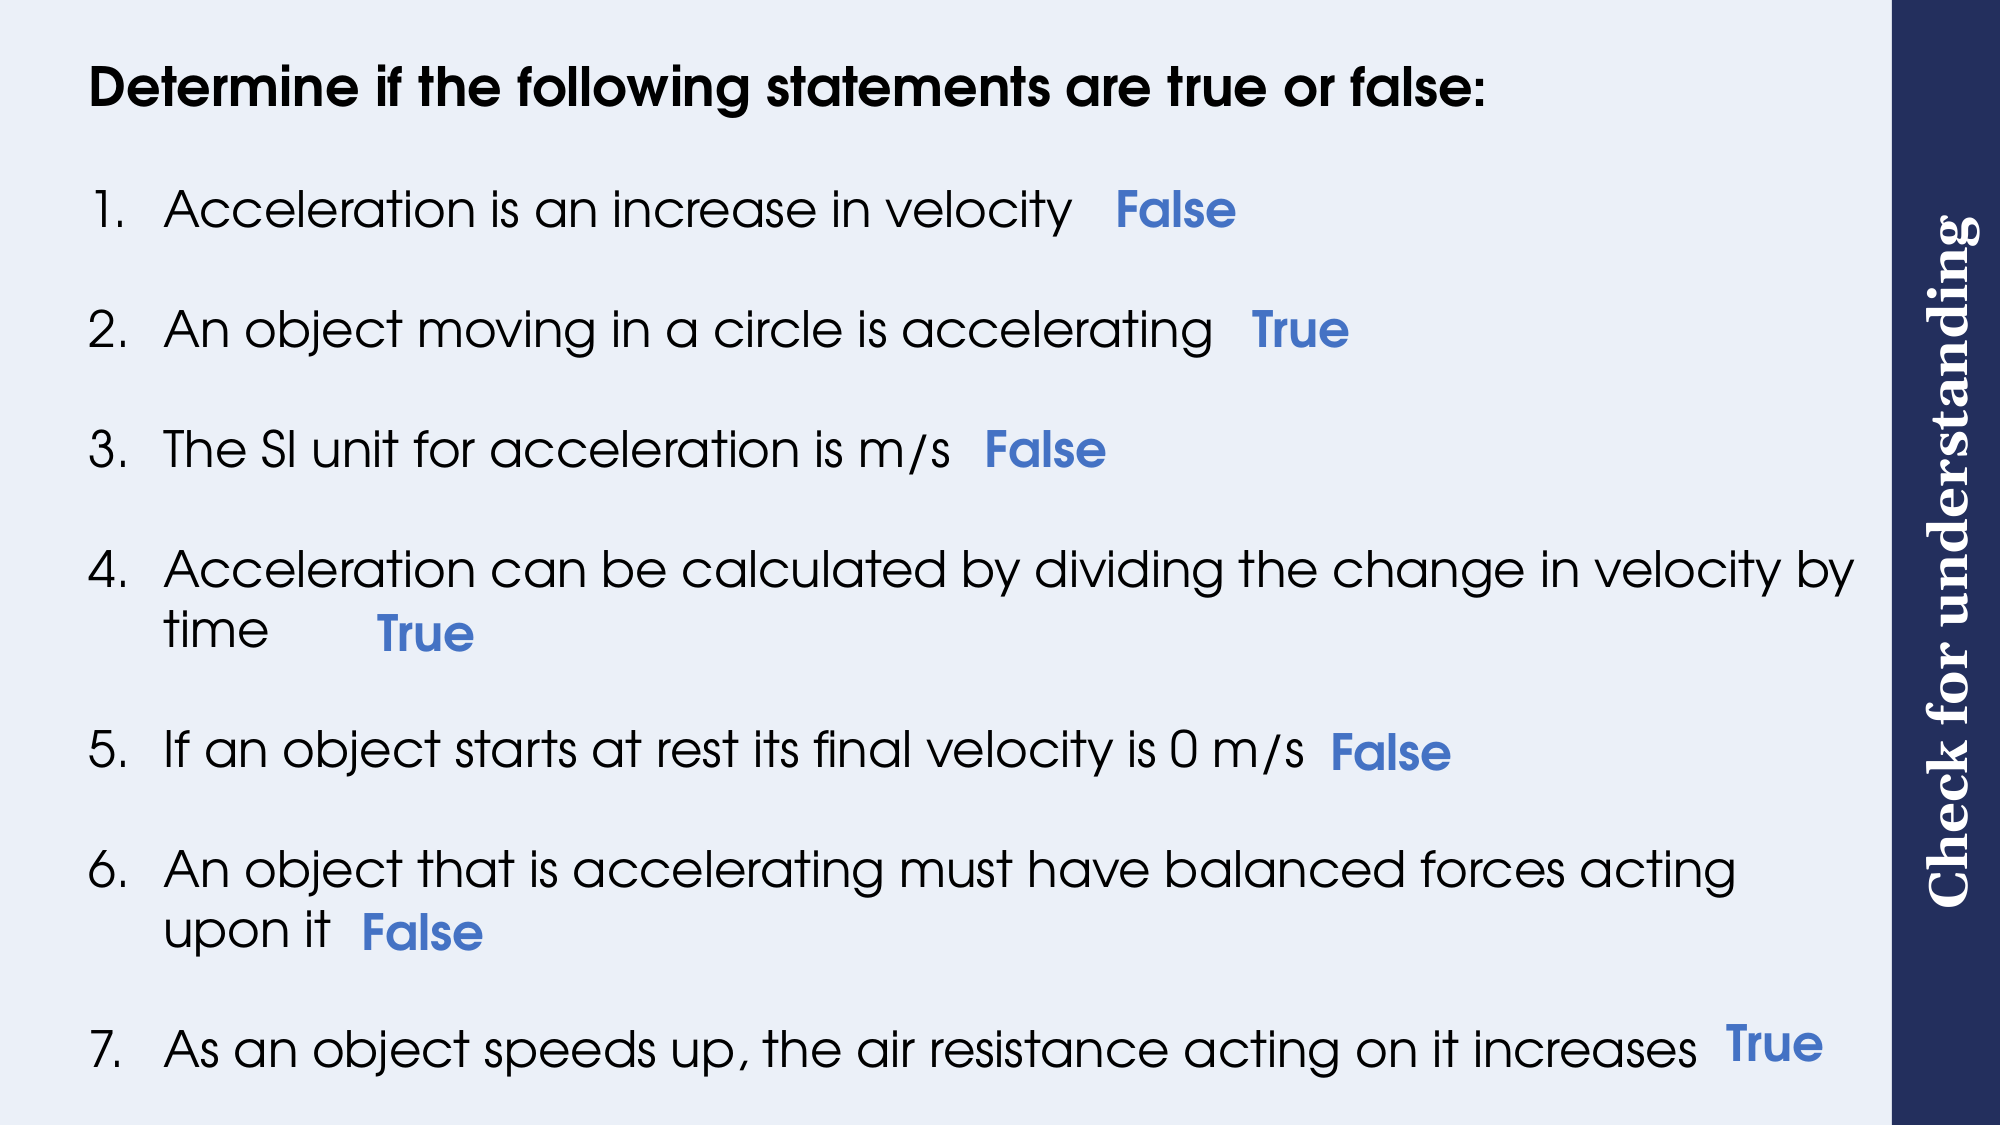

# Determine if the following statements are true or false:
Acceleration is an increase in velocity

An object moving in a circle is accelerating

The SI unit for acceleration is m/s

Acceleration can be calculated by dividing the change in velocity by time

If an object starts at rest its final velocity is 0 m/s

An object that is accelerating must have balanced forces acting upon it

As an object speeds up, the air resistance acting on it increases

False
True
False
True
False
False
True